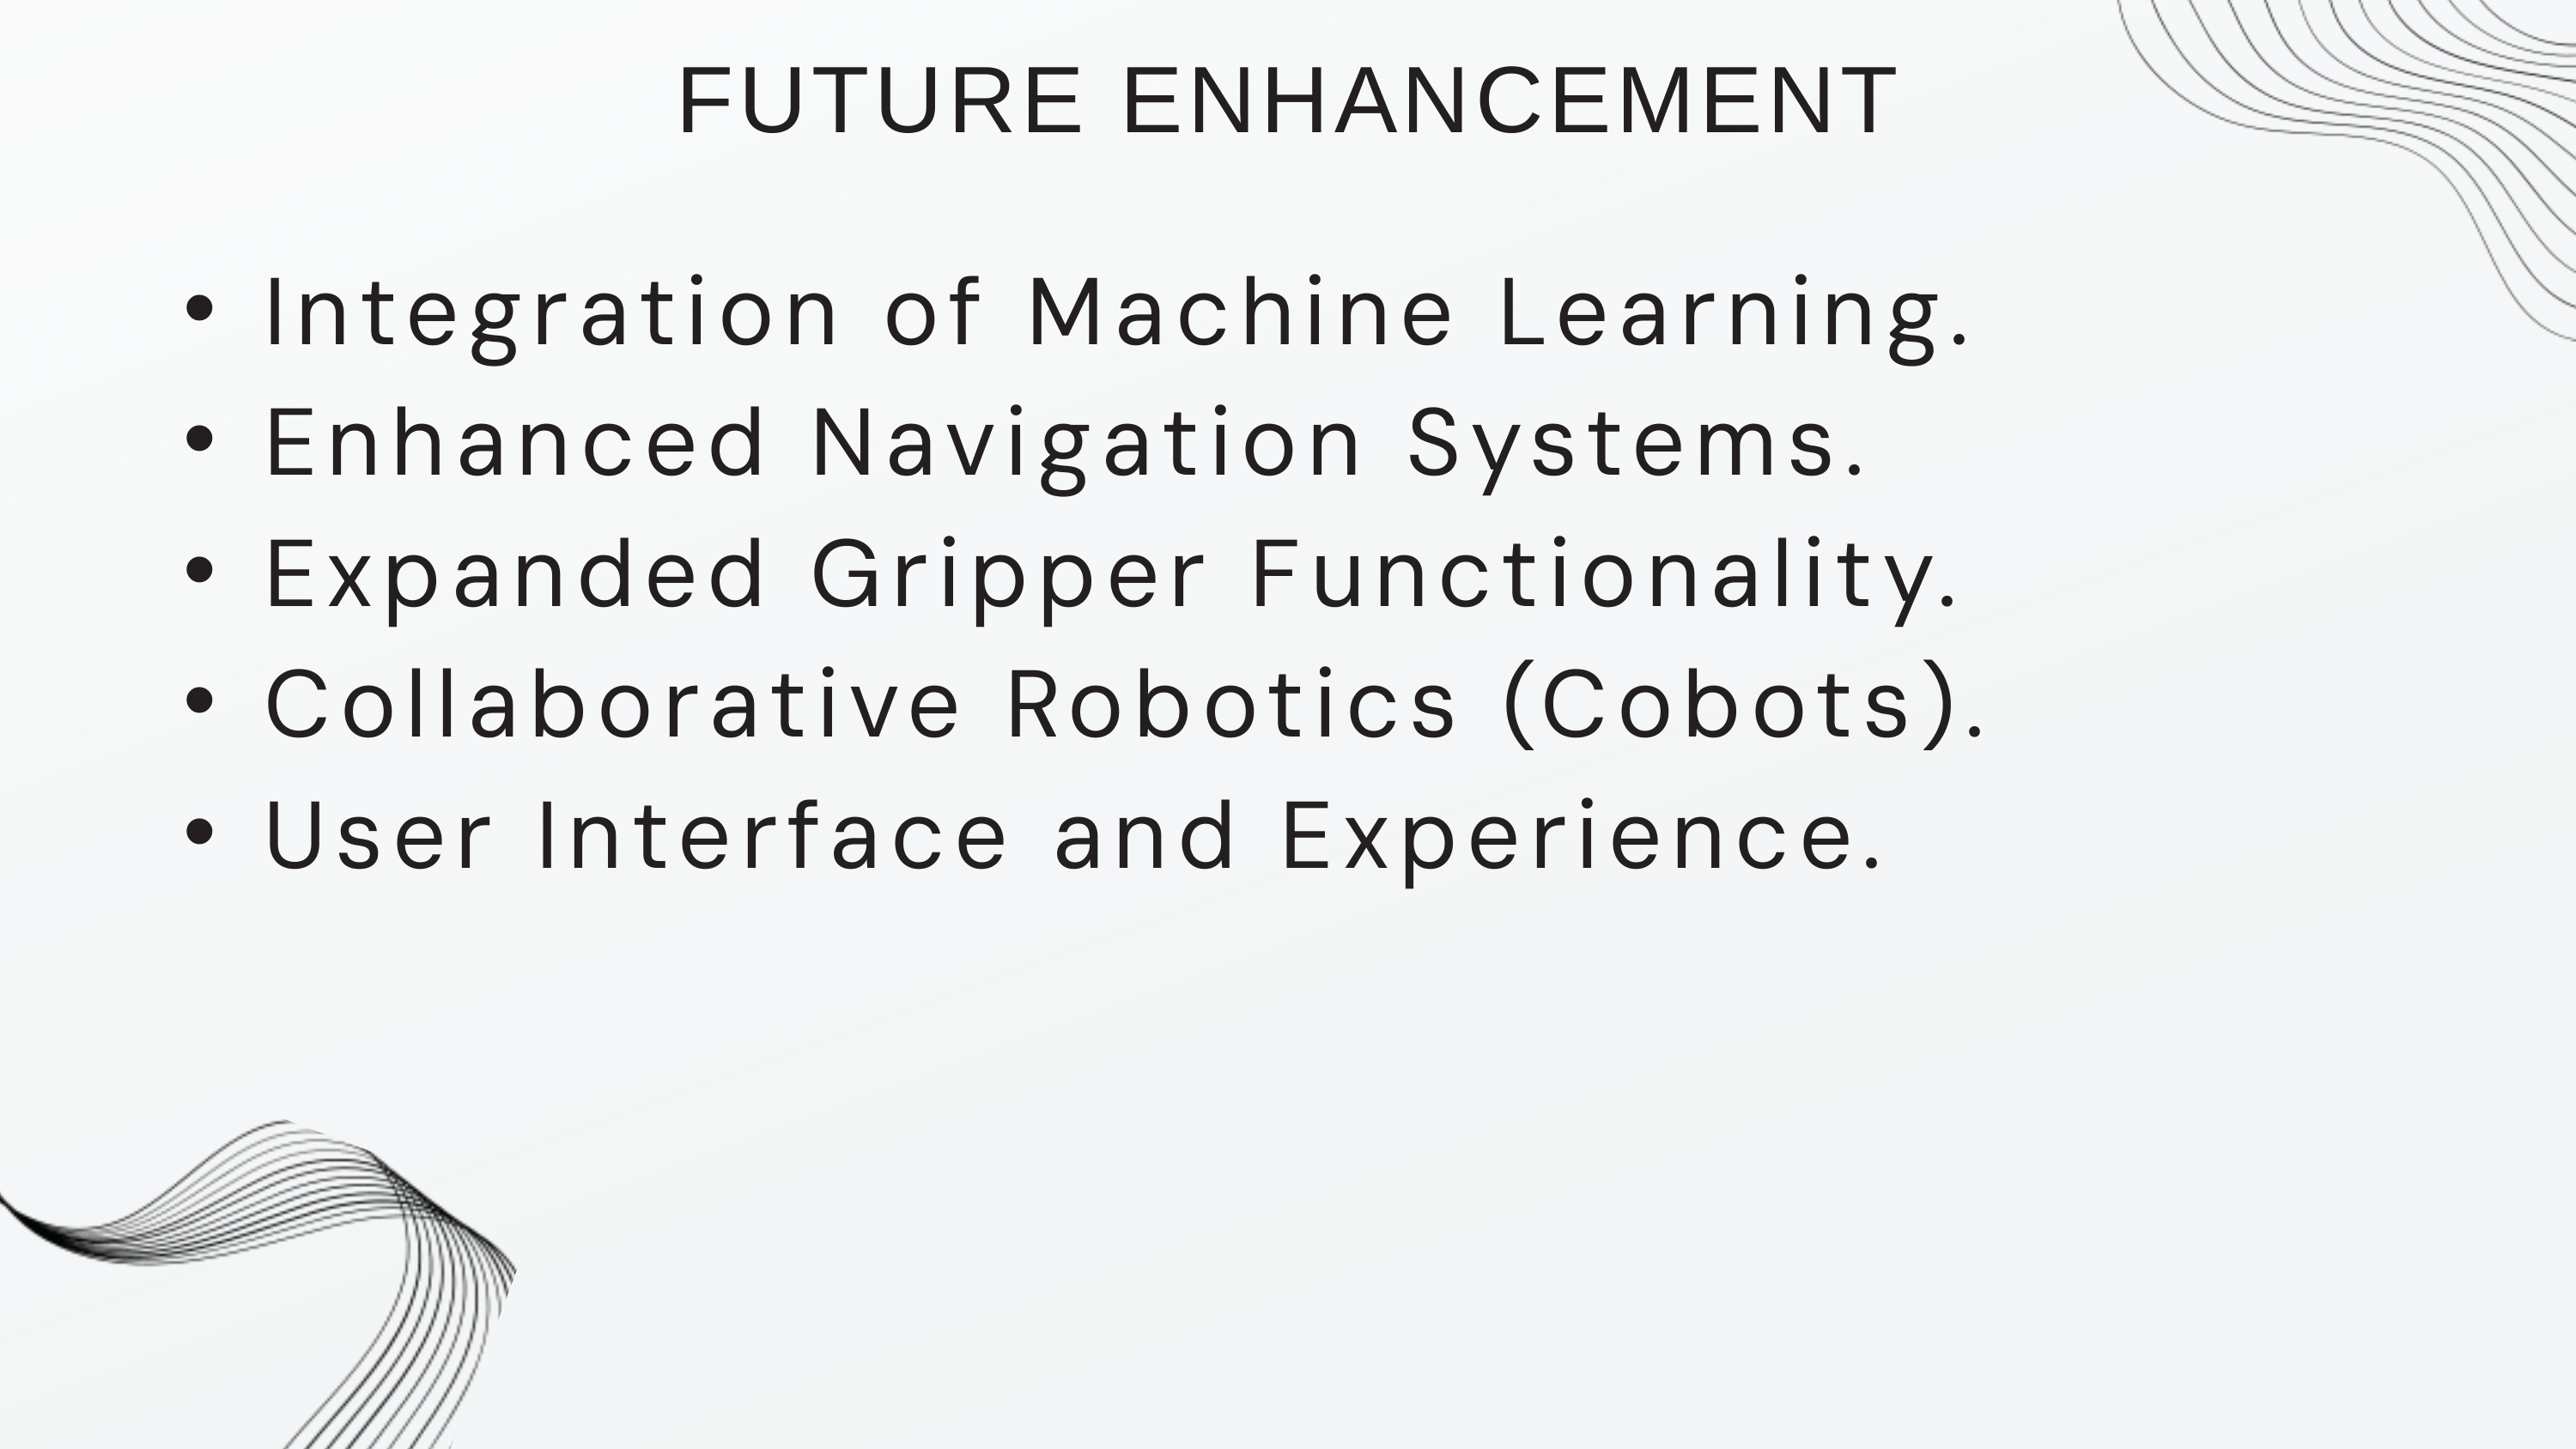

FUTURE ENHANCEMENT
Integration of Machine Learning.
Enhanced Navigation Systems.
Expanded Gripper Functionality.
Collaborative Robotics (Cobots).
User Interface and Experience.